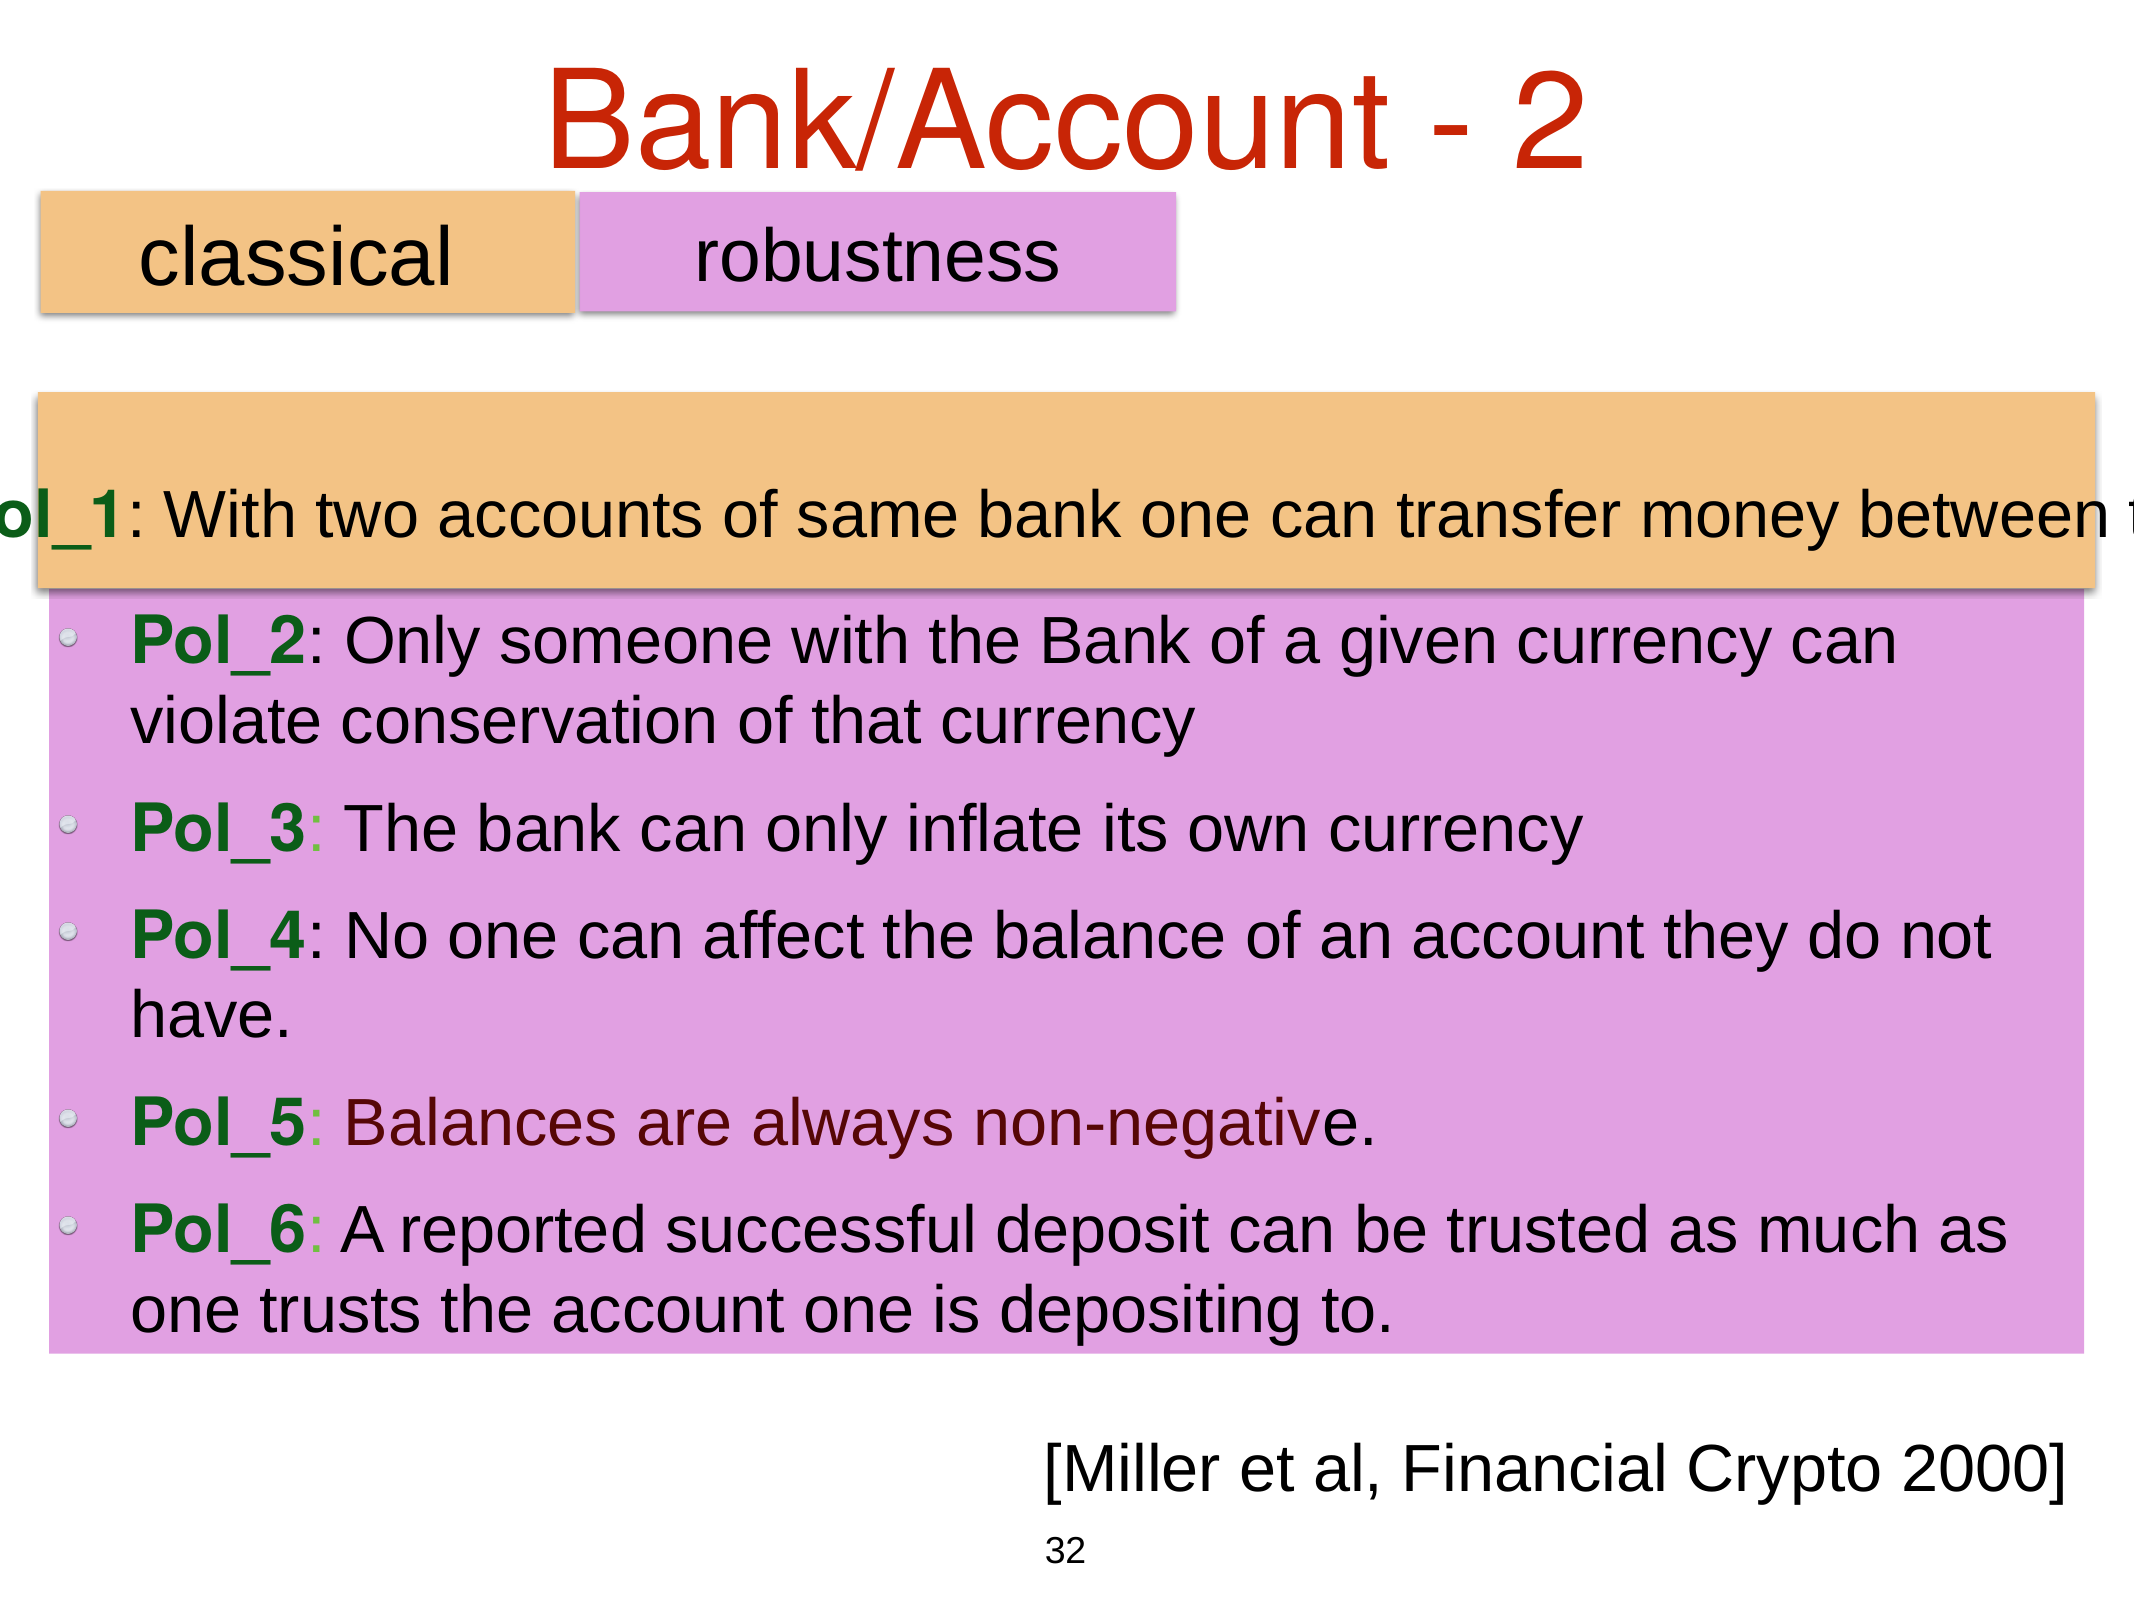

Bank/Account - 2
classical
robustness

Pol_1: With two accounts of same bank one can transfer money between them.
Pol_2: Only someone with the Bank of a given currency can violate conservation of that currency
Pol_3: The bank can only inflate its own currency
Pol_4: No one can affect the balance of an account they do not have.
Pol_5: Balances are always non-negative.
Pol_6: A reported successful deposit can be trusted as much as one trusts the account one is depositing to.
 [Miller et al, Financial Crypto 2000]
32